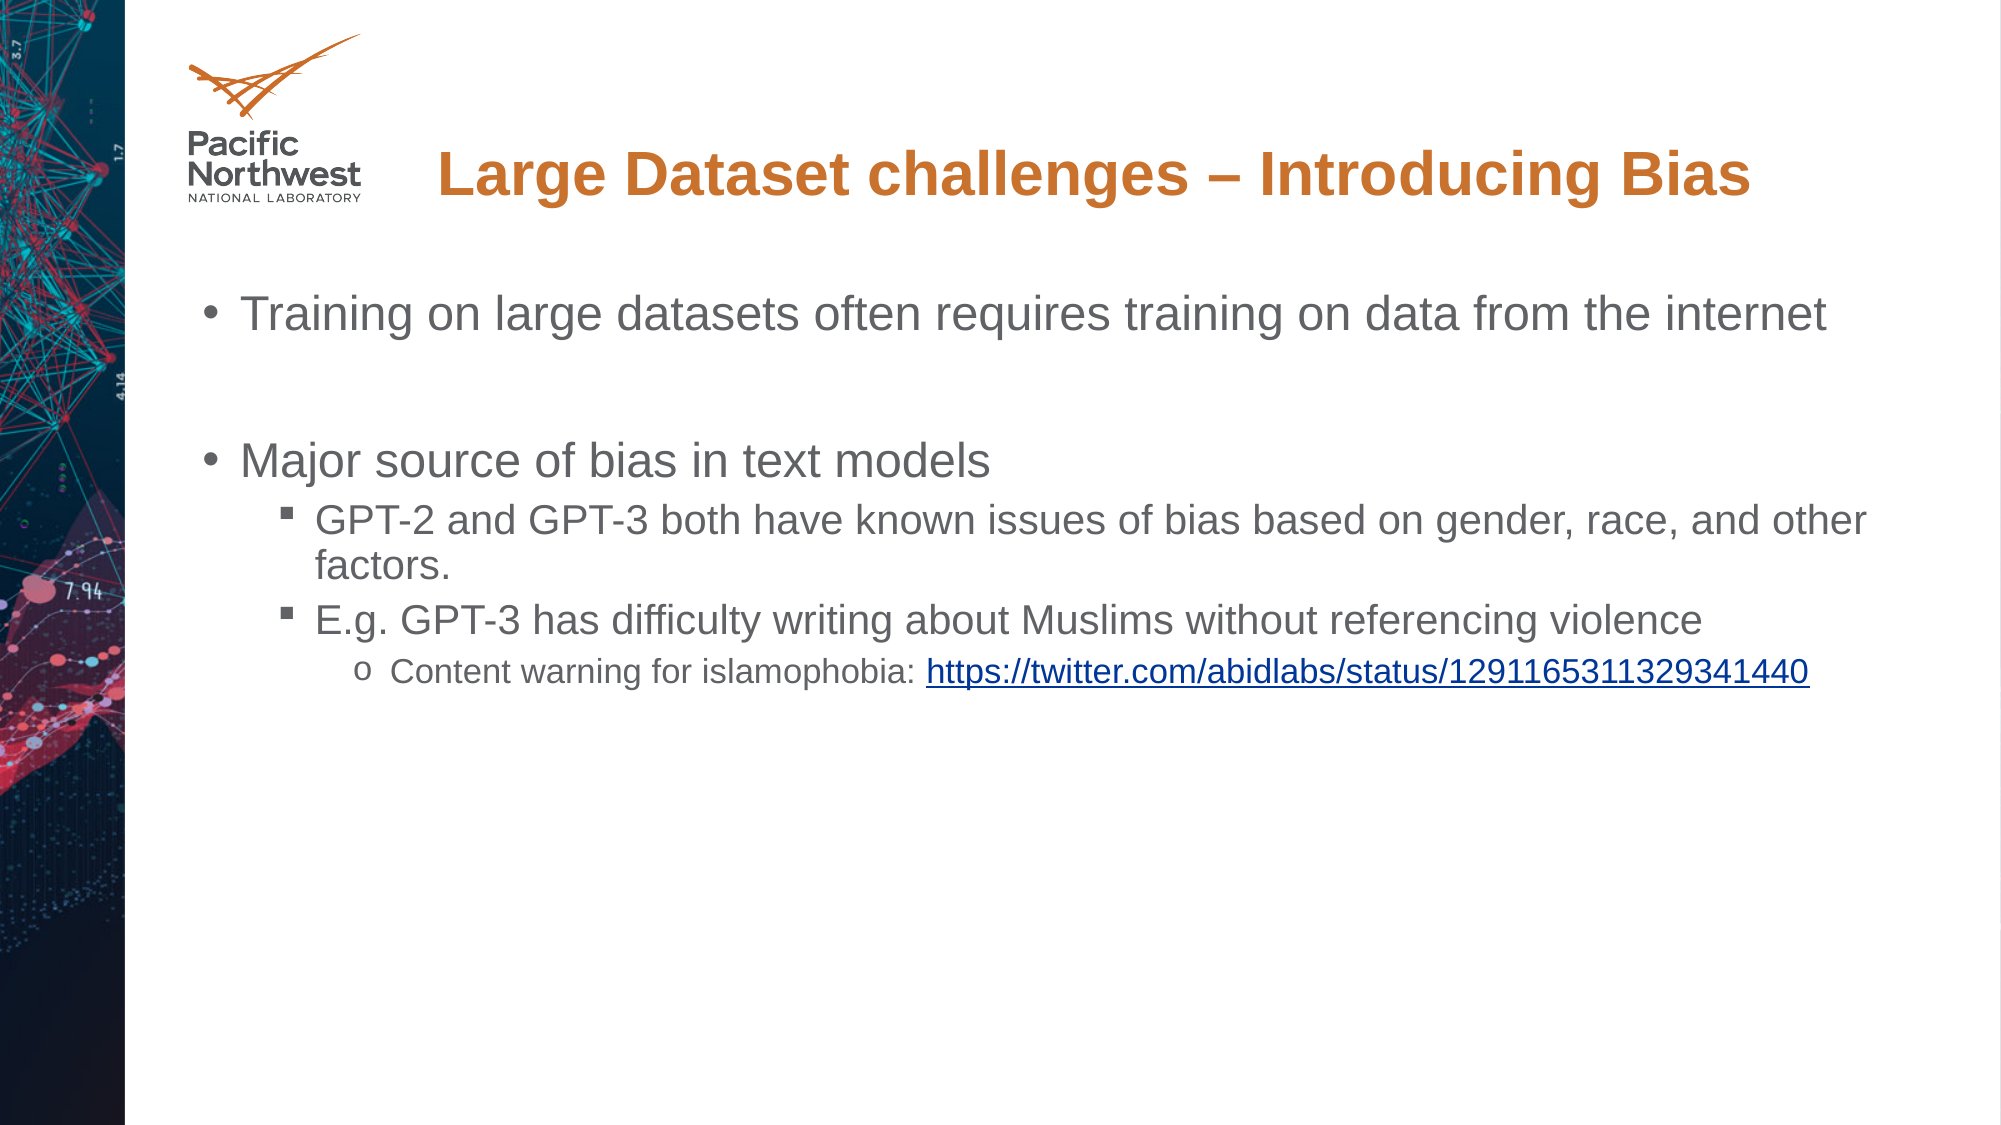

# Large Dataset challenges – Introducing Bias
Training on large datasets often requires training on data from the internet

Major source of bias in text models
GPT-2 and GPT-3 both have known issues of bias based on gender, race, and other factors.
E.g. GPT-3 has difficulty writing about Muslims without referencing violence
Content warning for islamophobia: https://twitter.com/abidlabs/status/1291165311329341440